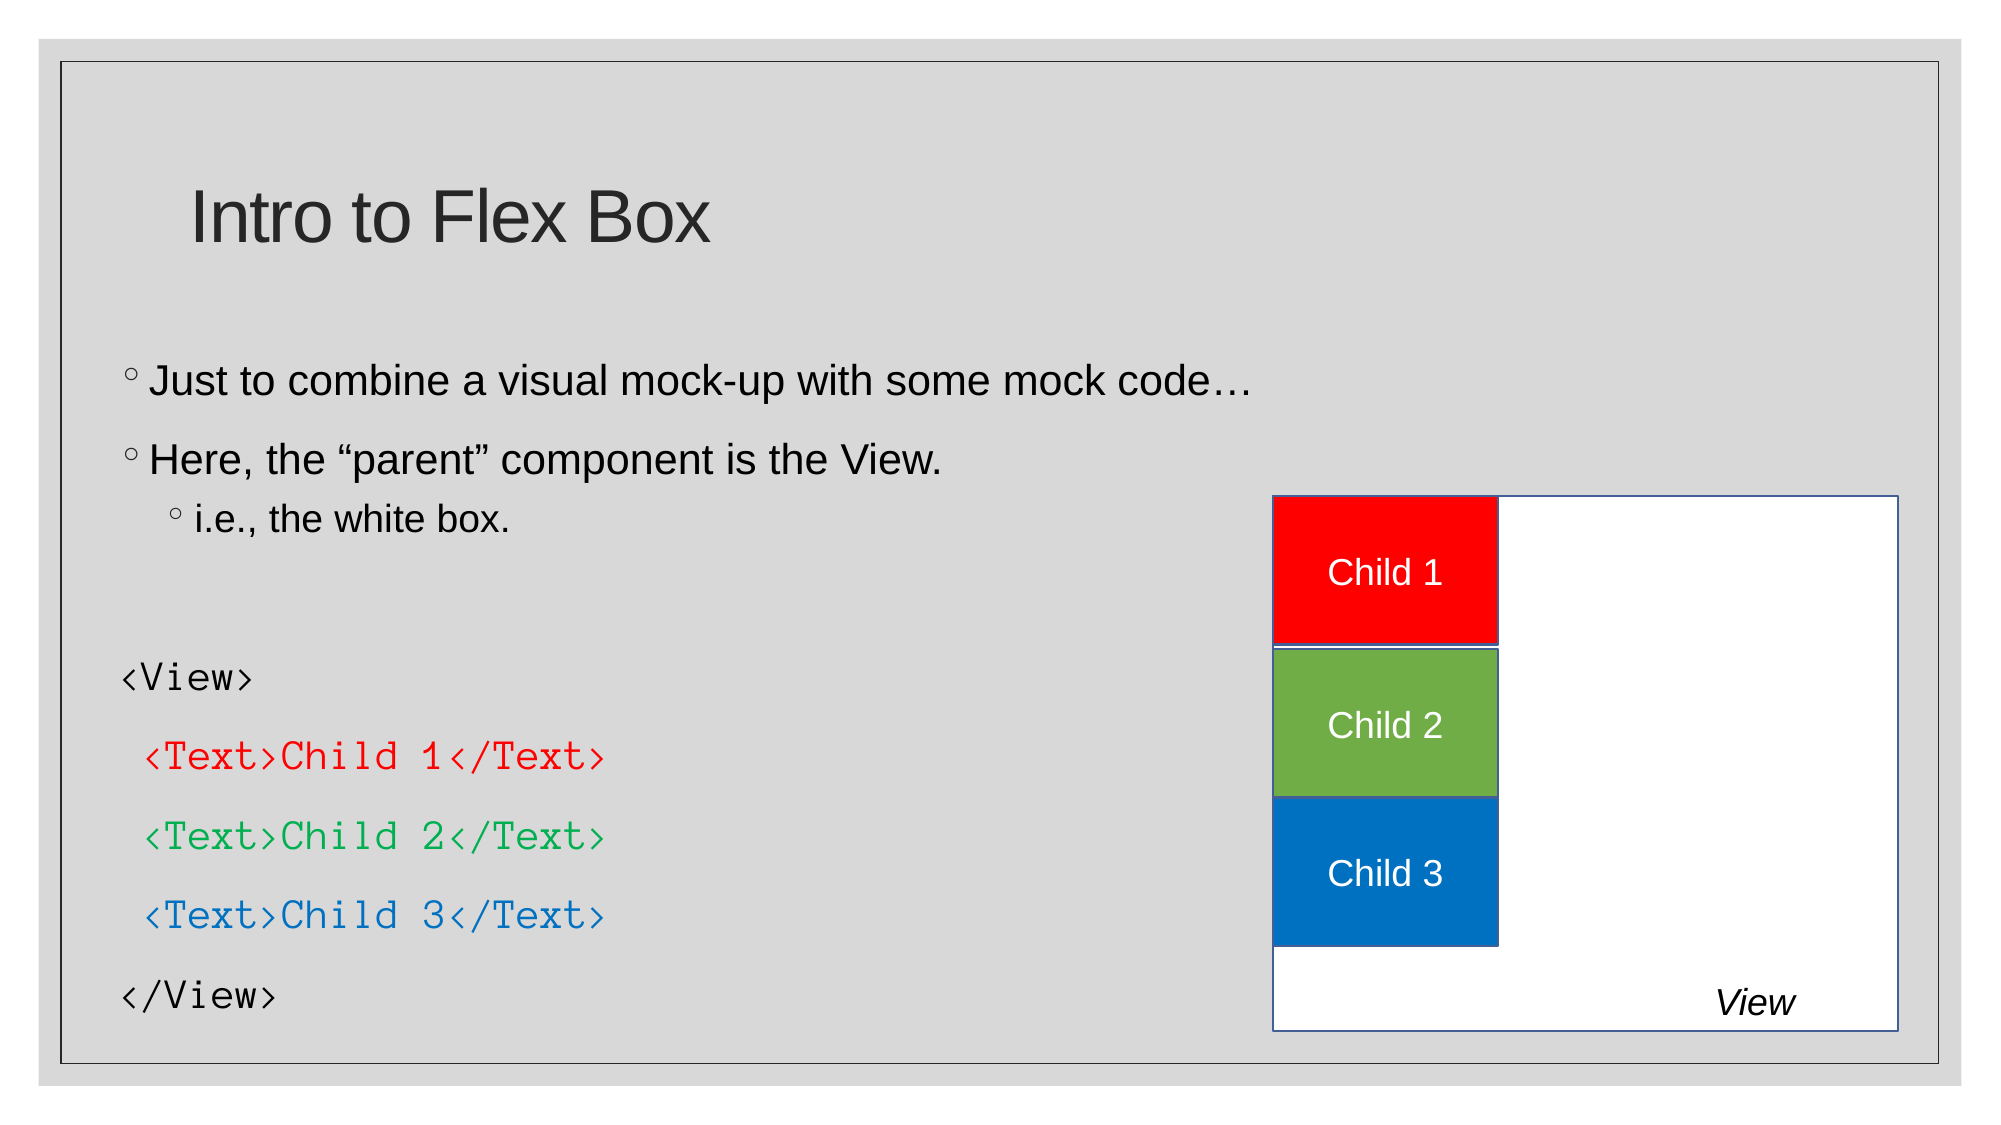

# Intro to Flex Box
Just to combine a visual mock-up with some mock code…
Here, the “parent” component is the View.
i.e., the white box.

<View>
 <Text>Child 1</Text>
 <Text>Child 2</Text>
 <Text>Child 3</Text>
</View>

Child 1
Child 2
Child 3
View